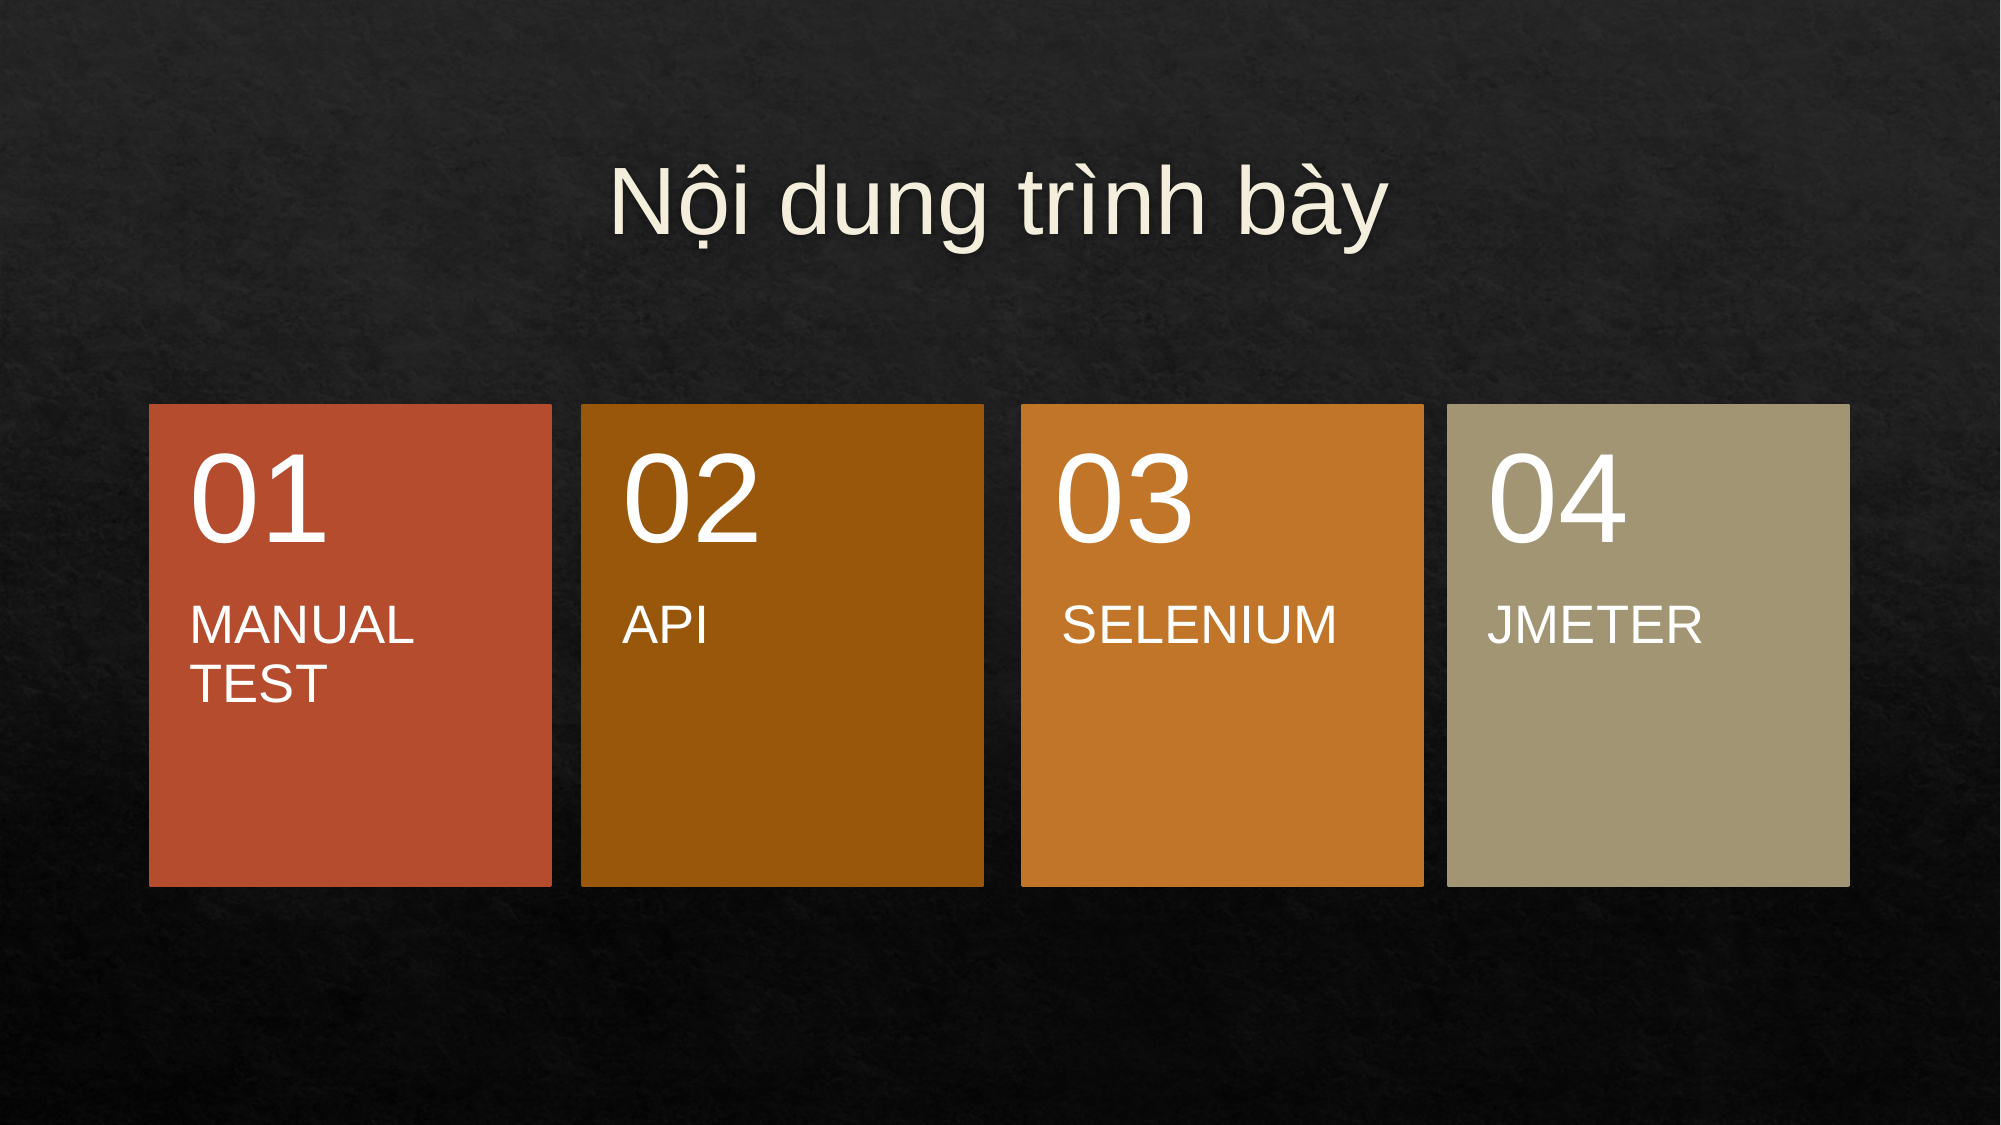

# Nội dung trình bày
Manual test
01
API
02
Selenium
03
Jmeter
04